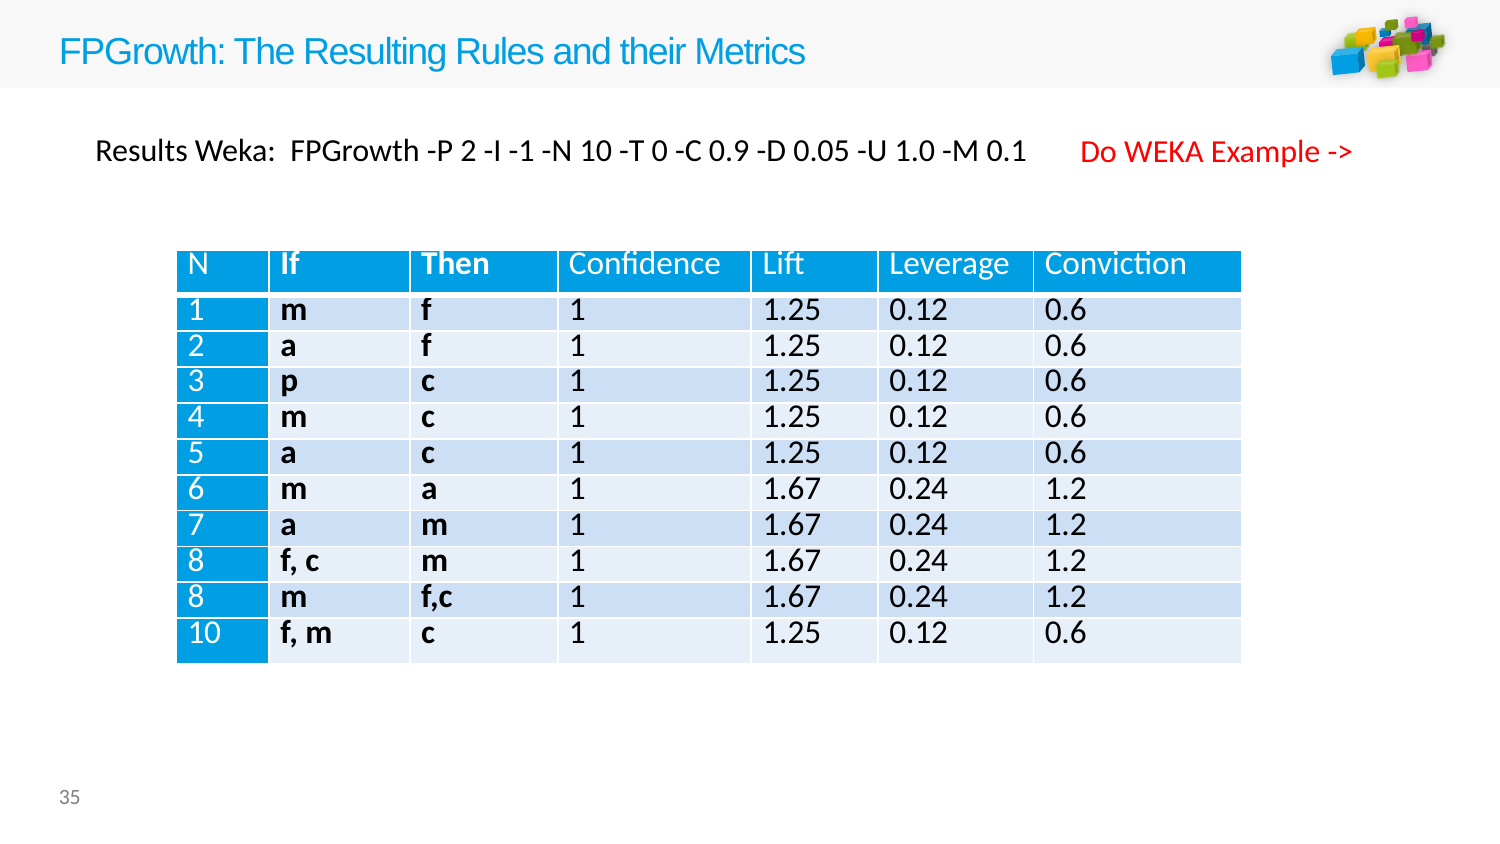

# FPGrowth: The Resulting Rules and their Metrics
Results Weka:  FPGrowth -P 2 -I -1 -N 10 -T 0 -C 0.9 -D 0.05 -U 1.0 -M 0.1
Do WEKA Example ->
| N | If | Then | Confidence | Lift | Leverage | Conviction |
| --- | --- | --- | --- | --- | --- | --- |
| 1 | m | f | 1 | 1.25 | 0.12 | 0.6 |
| 2 | a | f | 1 | 1.25 | 0.12 | 0.6 |
| 3 | p | c | 1 | 1.25 | 0.12 | 0.6 |
| 4 | m | c | 1 | 1.25 | 0.12 | 0.6 |
| 5 | a | c | 1 | 1.25 | 0.12 | 0.6 |
| 6 | m | a | 1 | 1.67 | 0.24 | 1.2 |
| 7 | a | m | 1 | 1.67 | 0.24 | 1.2 |
| 8 | f, c | m | 1 | 1.67 | 0.24 | 1.2 |
| 8 | m | f,c | 1 | 1.67 | 0.24 | 1.2 |
| 10 | f, m | c | 1 | 1.25 | 0.12 | 0.6 |